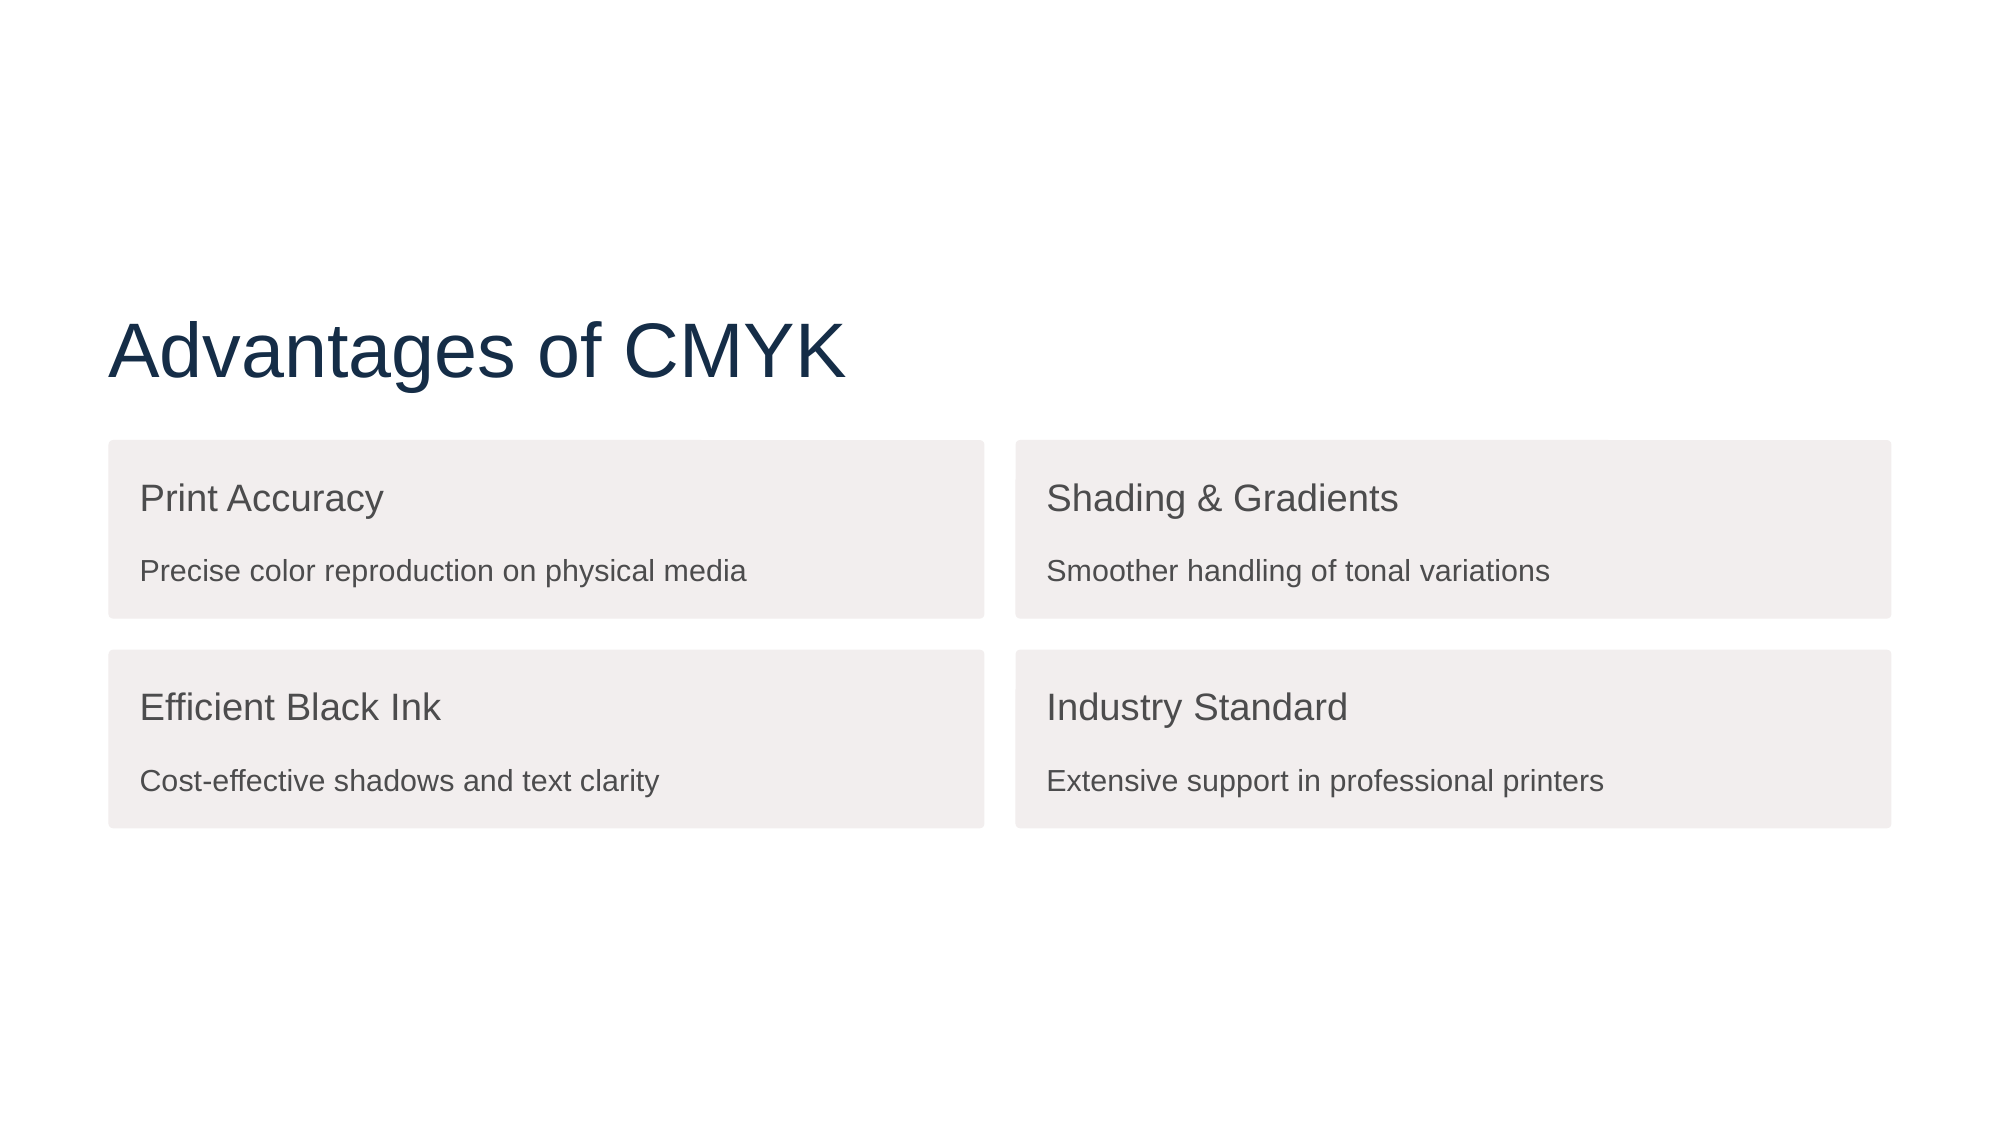

Advantages of CMYK

Print Accuracy
Shading & Gradients
Precise color reproduction on physical media
Smoother handling of tonal variations

Efficient Black Ink
Industry Standard
Cost-effective shadows and text clarity
Extensive support in professional printers